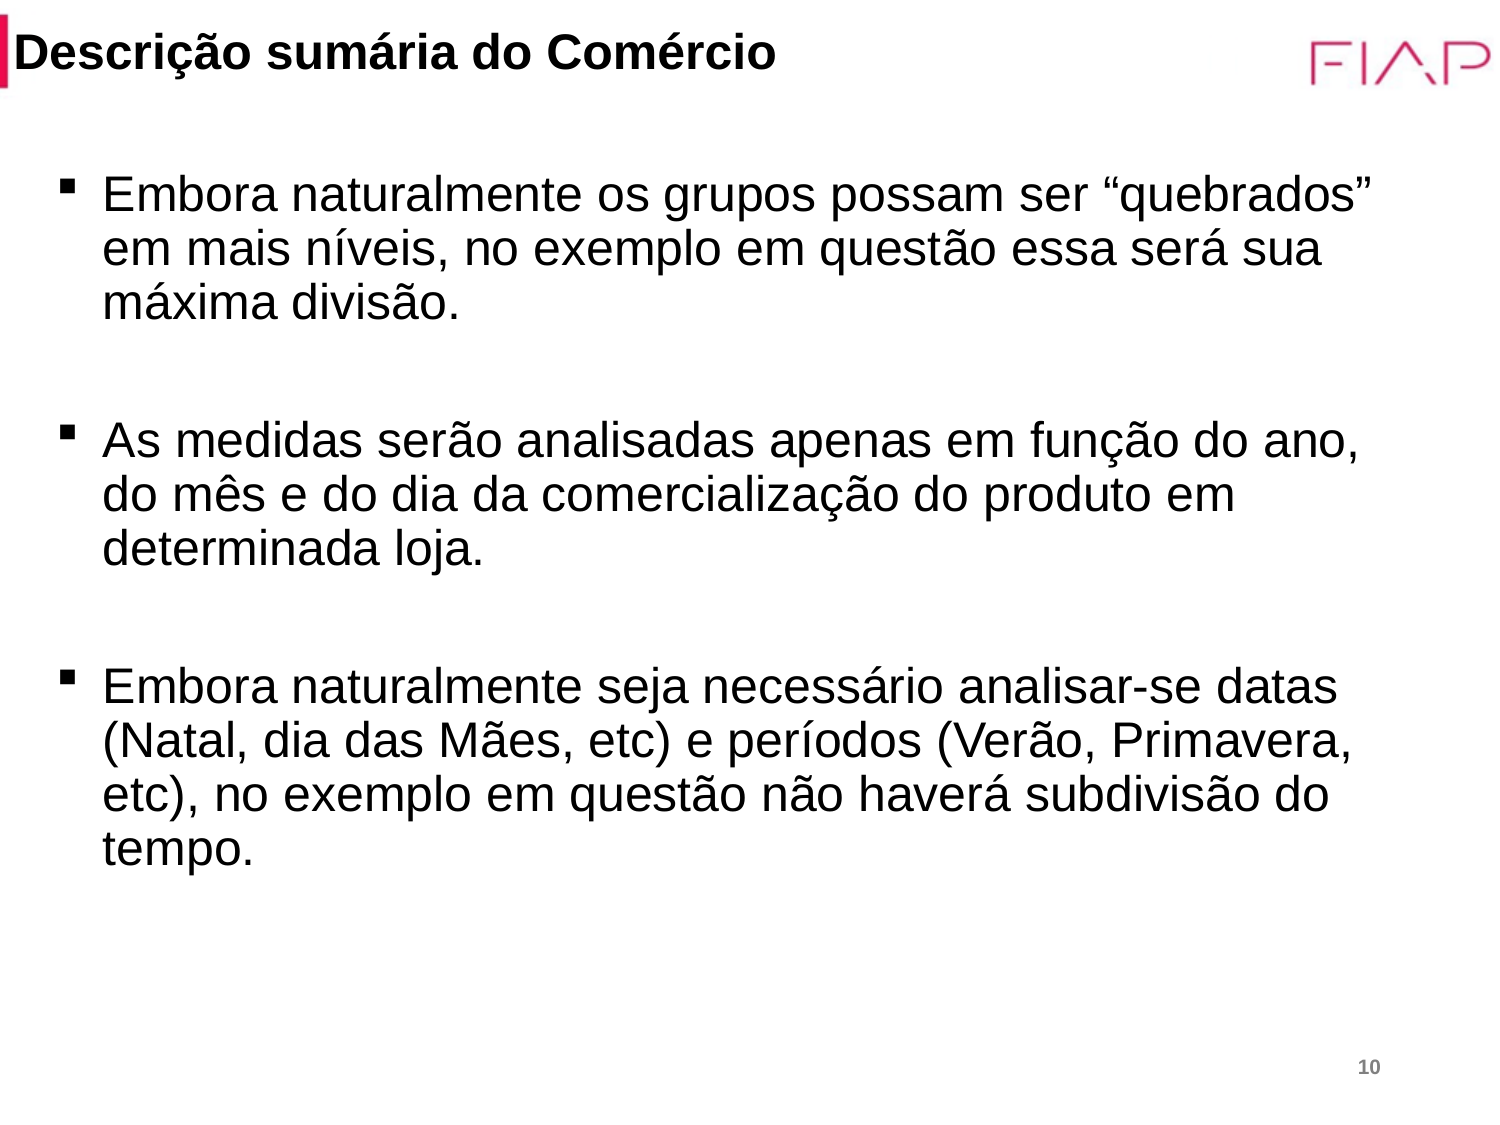

# Descrição sumária do Comércio
Embora naturalmente os grupos possam ser “quebrados” em mais níveis, no exemplo em questão essa será sua máxima divisão.

As medidas serão analisadas apenas em função do ano, do mês e do dia da comercialização do produto em determinada loja.

Embora naturalmente seja necessário analisar-se datas (Natal, dia das Mães, etc) e períodos (Verão, Primavera, etc), no exemplo em questão não haverá subdivisão do tempo.